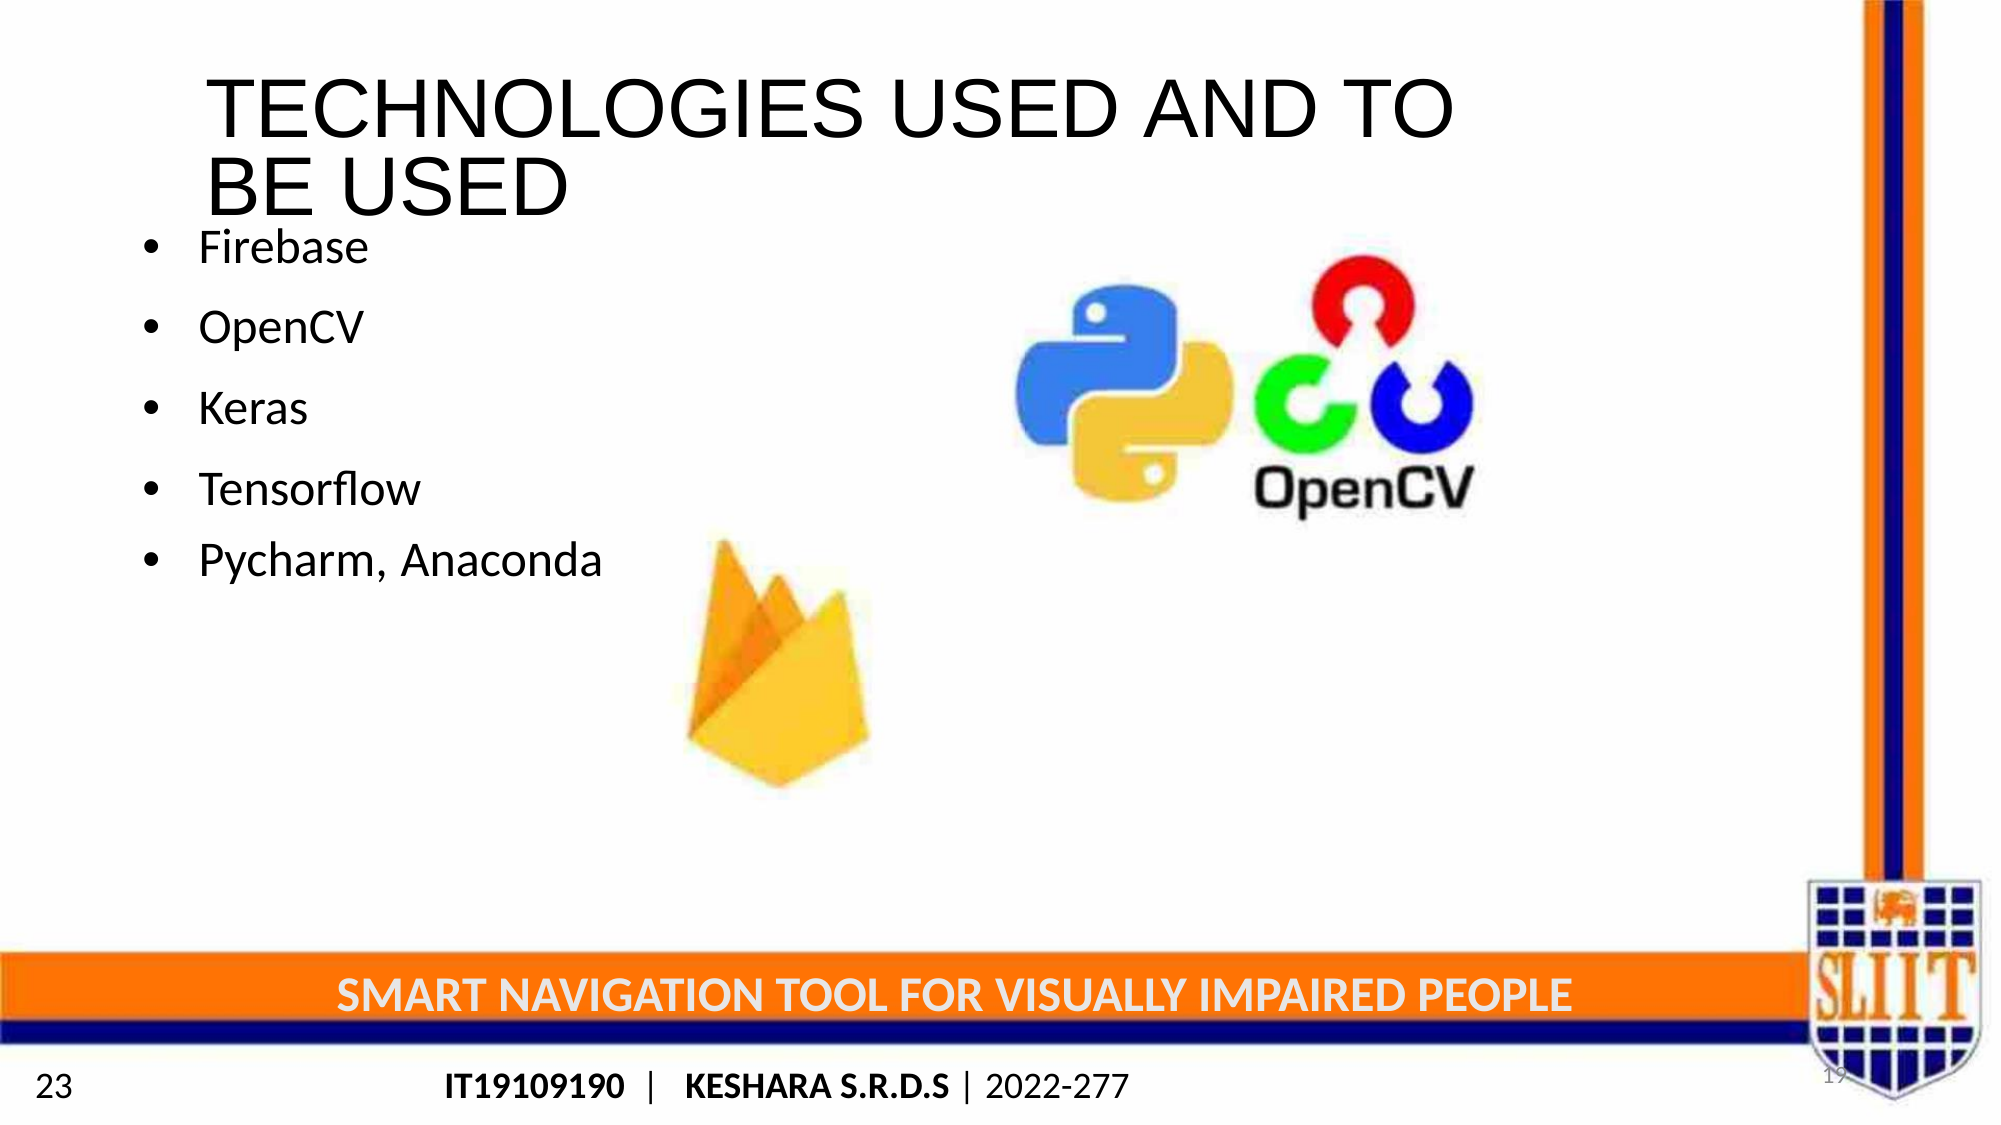

TECHNOLOGIES USED AND TO BE USED
• Firebase
• OpenCV
• Keras
• Tensorflow
• Pycharm, Anaconda
SMART NAVIGATION TOOL FOR VISUALLY IMPAIRED PEOPLE
19
23
IT19109190 | KESHARA S.R.D.S | 2022-277